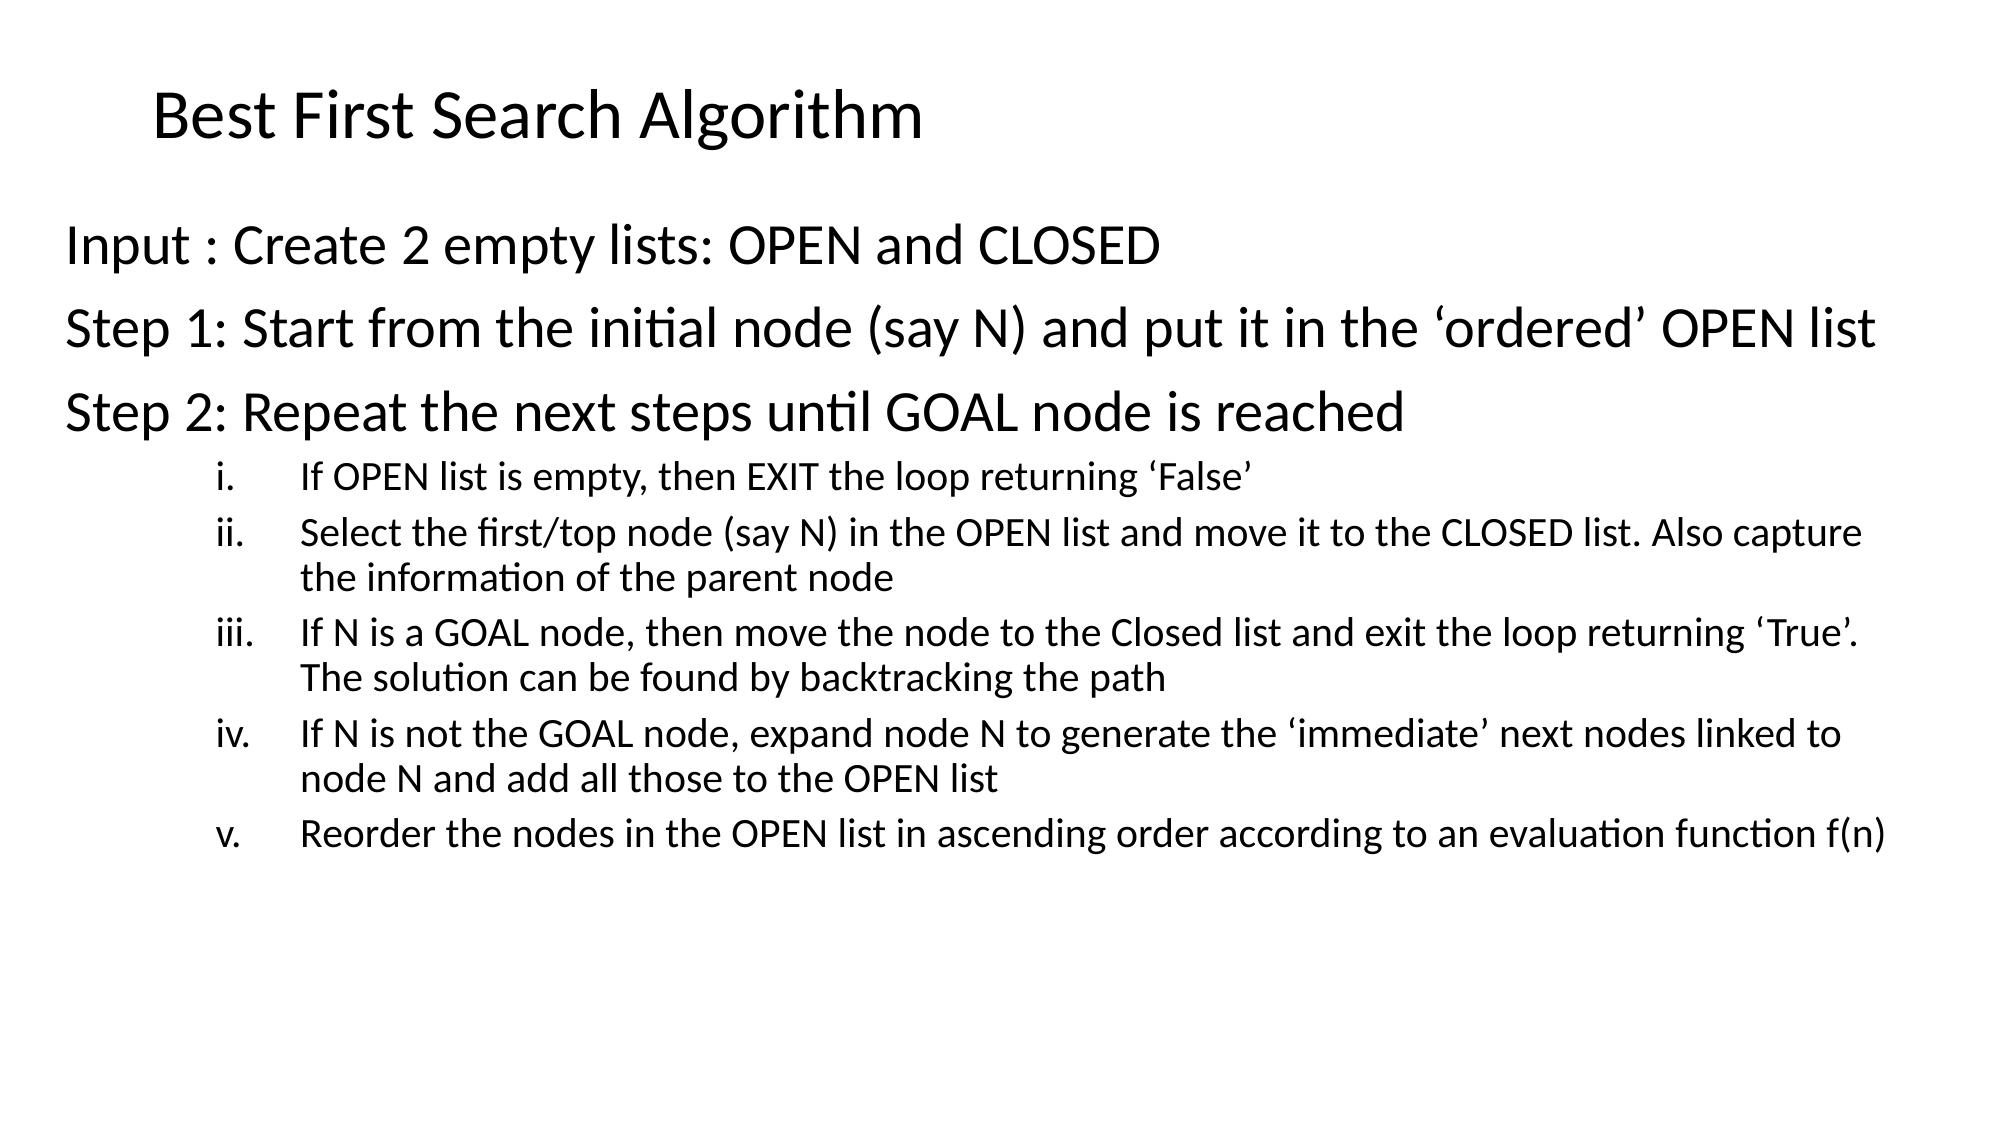

# Best First Search Algorithm
Input : Create 2 empty lists: OPEN and CLOSED
Step 1: Start from the initial node (say N) and put it in the ‘ordered’ OPEN list
Step 2: Repeat the next steps until GOAL node is reached
If OPEN list is empty, then EXIT the loop returning ‘False’
Select the first/top node (say N) in the OPEN list and move it to the CLOSED list. Also capture the information of the parent node
If N is a GOAL node, then move the node to the Closed list and exit the loop returning ‘True’. The solution can be found by backtracking the path
If N is not the GOAL node, expand node N to generate the ‘immediate’ next nodes linked to node N and add all those to the OPEN list
Reorder the nodes in the OPEN list in ascending order according to an evaluation function f(n)